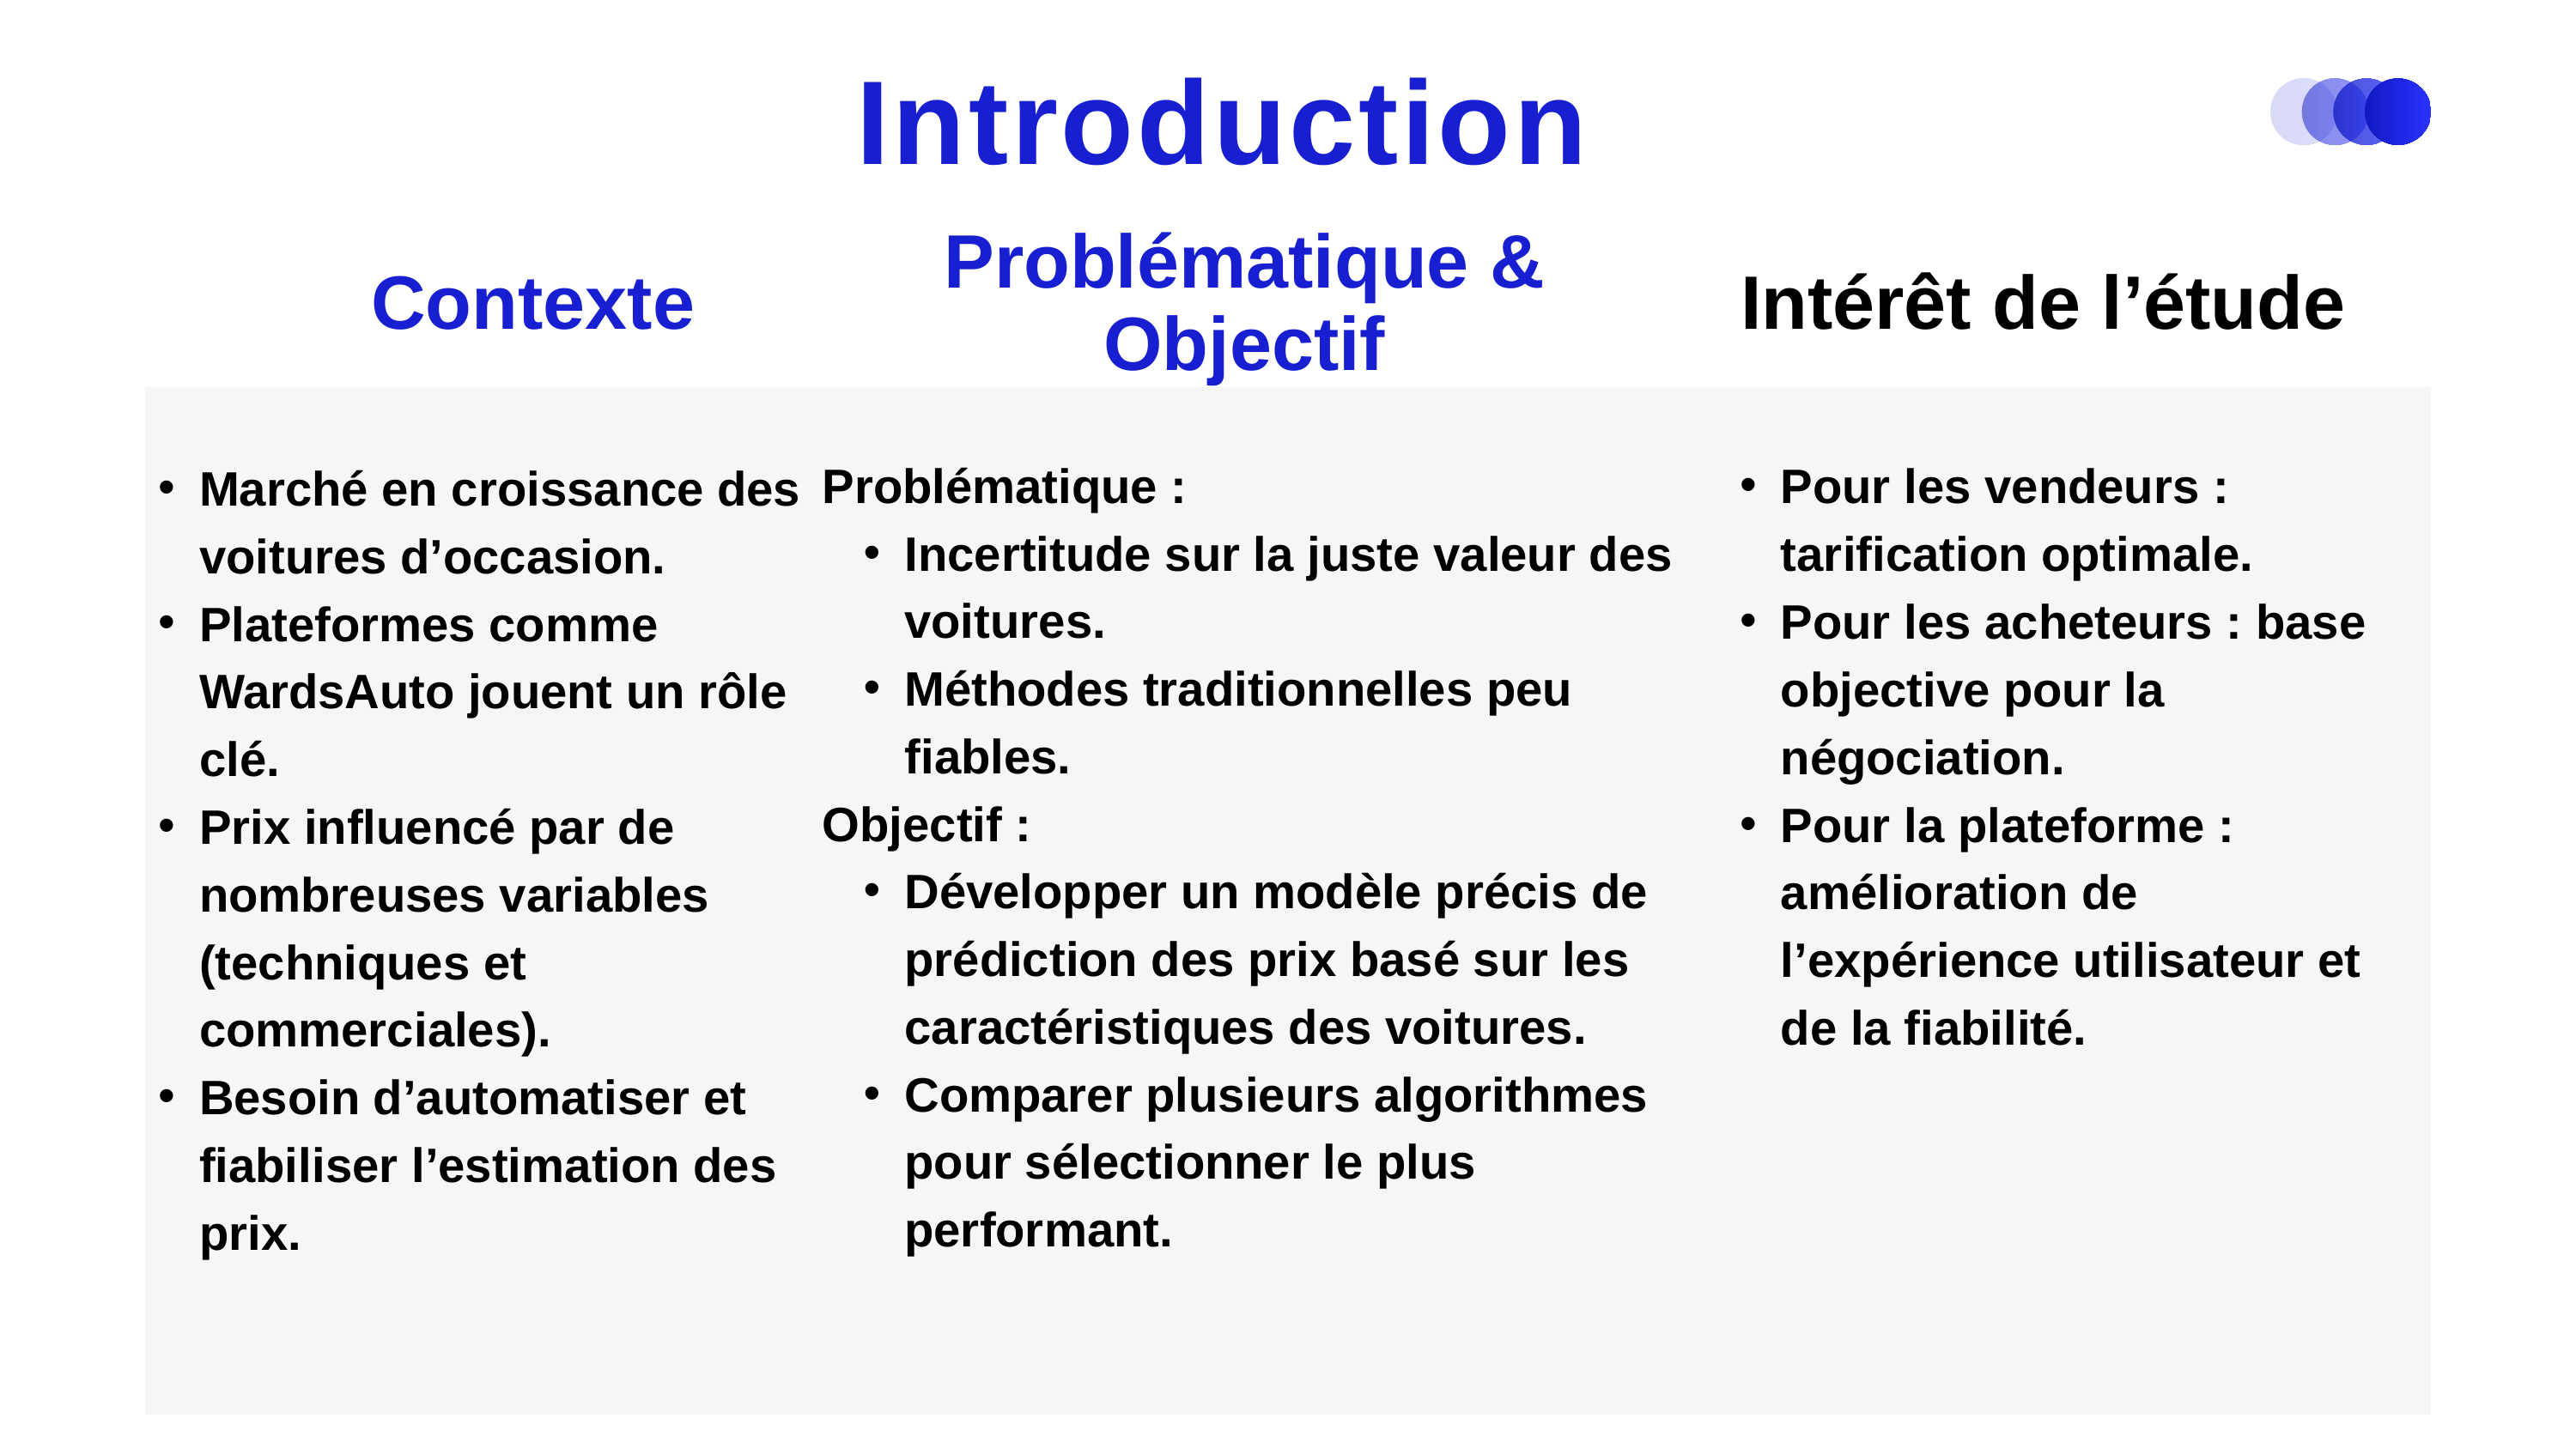

Introduction

Problématique & Objectif
Contexte
Intérêt de l’étude

Marché en croissance des voitures d’occasion.
Plateformes comme WardsAuto jouent un rôle clé.
Prix influencé par de nombreuses variables (techniques et commerciales).
Besoin d’automatiser et fiabiliser l’estimation des prix.

Problématique :
Incertitude sur la juste valeur des voitures.
Méthodes traditionnelles peu fiables.
Objectif :
Développer un modèle précis de prédiction des prix basé sur les caractéristiques des voitures.
Comparer plusieurs algorithmes pour sélectionner le plus performant.

Pour les vendeurs : tarification optimale.
Pour les acheteurs : base objective pour la négociation.
Pour la plateforme : amélioration de l’expérience utilisateur et de la fiabilité.